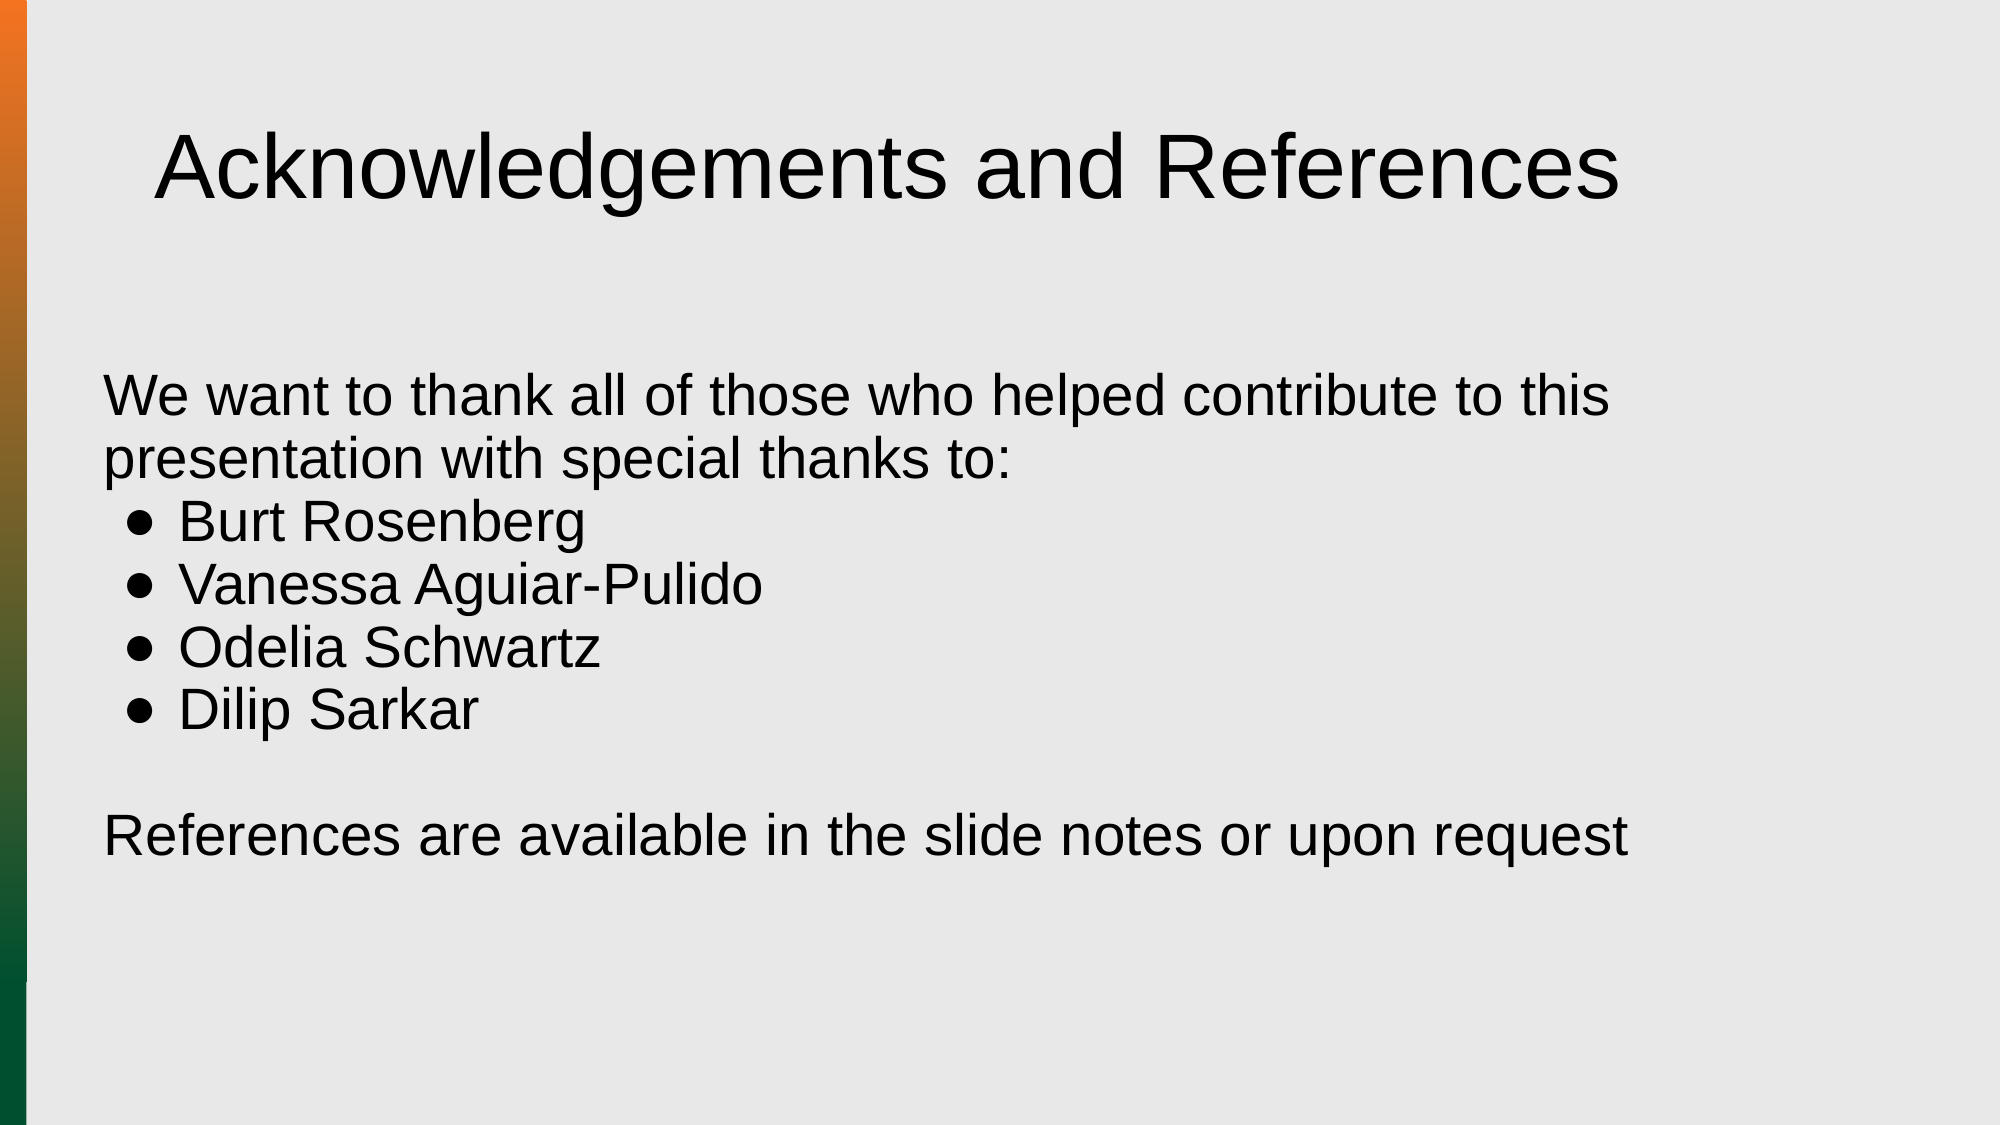

# Acknowledgements and References
We want to thank all of those who helped contribute to this presentation with special thanks to:
Burt Rosenberg
Vanessa Aguiar-Pulido
Odelia Schwartz
Dilip Sarkar

References are available in the slide notes or upon request